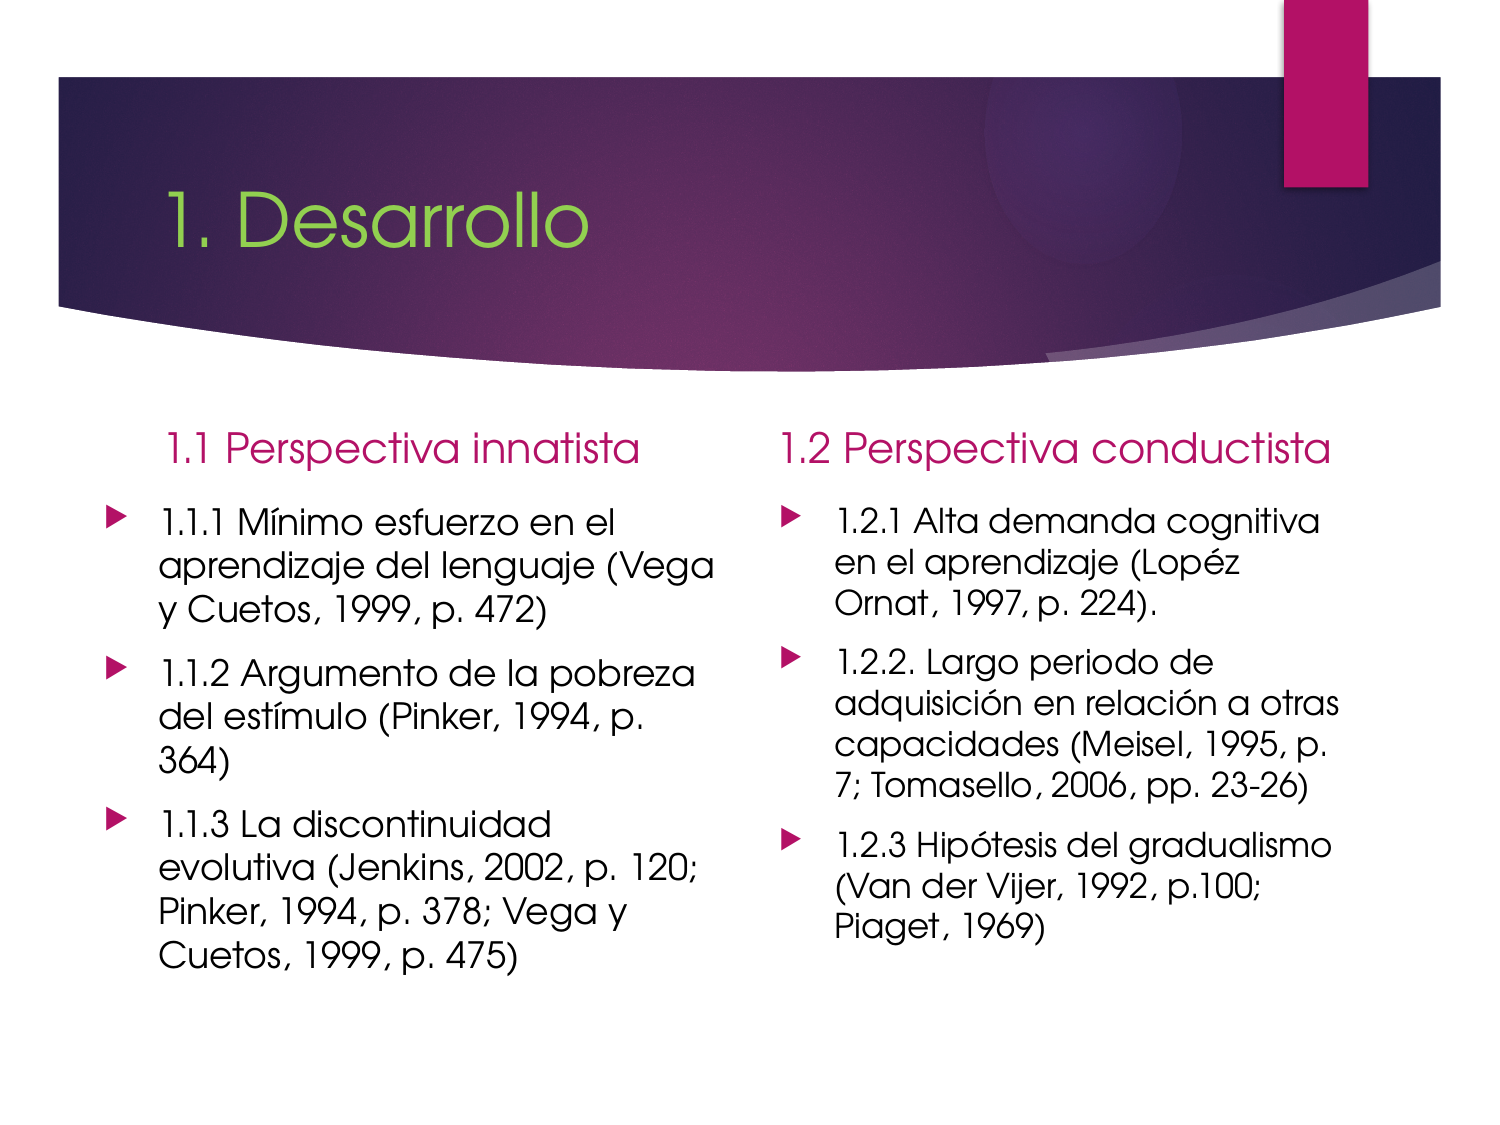

# 1. Desarrollo
1.1 Perspectiva innatista
1.2 Perspectiva conductista
1.2.1 Alta demanda cognitiva en el aprendizaje (Lopéz Ornat, 1997, p. 224).
1.2.2. Largo periodo de adquisición en relación a otras capacidades (Meisel, 1995, p. 7; Tomasello, 2006, pp. 23-26)
1.2.3 Hipótesis del gradualismo (Van der Vijer, 1992, p.100; Piaget, 1969)

1.1.1 Mínimo esfuerzo en el aprendizaje del lenguaje (Vega y Cuetos, 1999, p. 472)
1.1.2 Argumento de la pobreza del estímulo (Pinker, 1994, p. 364)
1.1.3 La discontinuidad evolutiva (Jenkins, 2002, p. 120; Pinker, 1994, p. 378; Vega y Cuetos, 1999, p. 475)